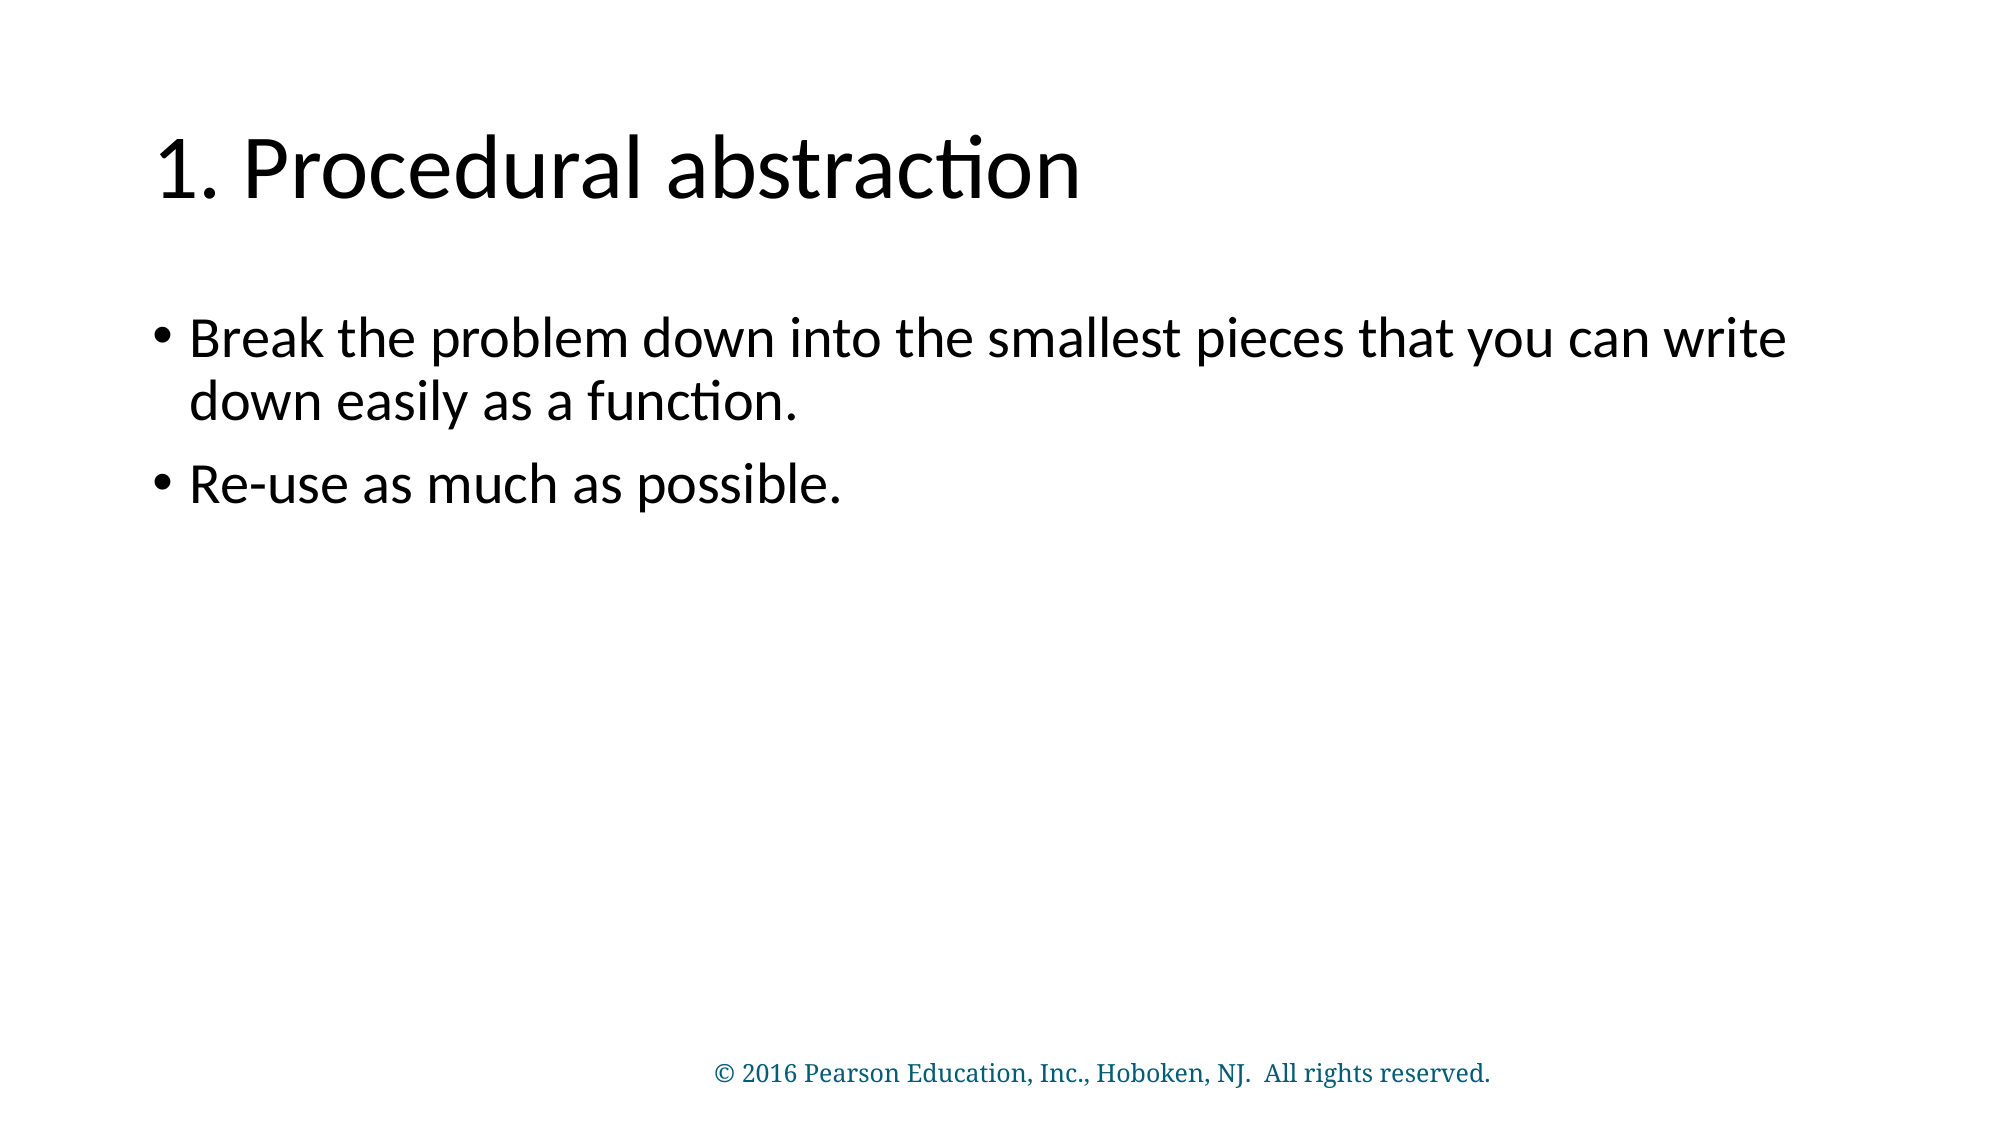

# 1. Procedural abstraction
Break the problem down into the smallest pieces that you can write down easily as a function.
Re-use as much as possible.
© 2016 Pearson Education, Inc., Hoboken, NJ.  All rights reserved.